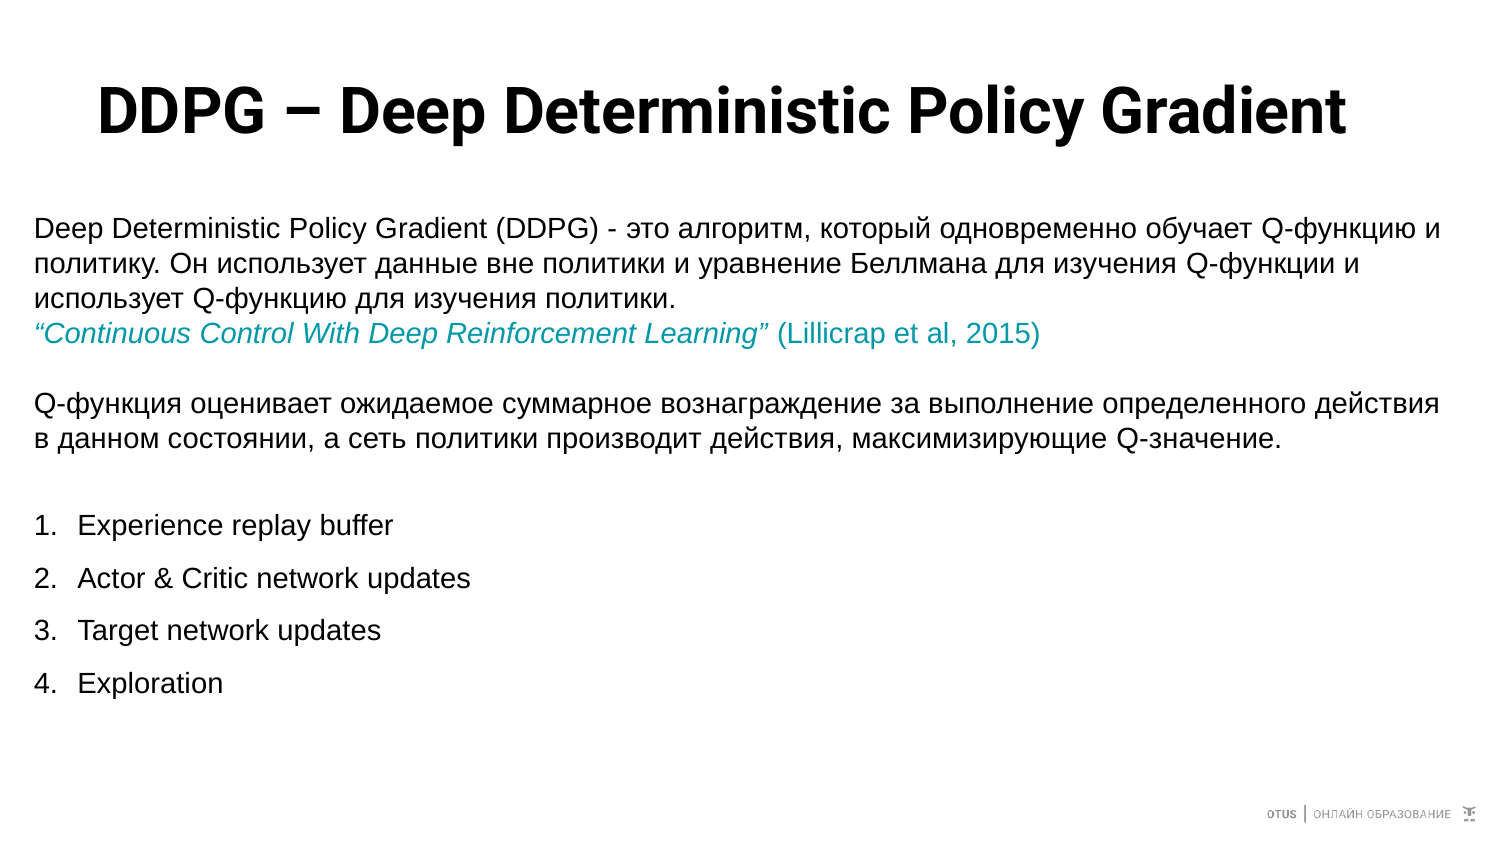

# DDPG – Deep Deterministic Policy Gradient
Deep Deterministic Policy Gradient (DDPG) - это алгоритм, который одновременно обучает Q-функцию и политику. Он использует данные вне политики и уравнение Беллмана для изучения Q-функции и использует Q-функцию для изучения политики.
“Continuous Control With Deep Reinforcement Learning” (Lillicrap et al, 2015)

Q-функция оценивает ожидаемое суммарное вознаграждение за выполнение определенного действия в данном состоянии, а сеть политики производит действия, максимизирующие Q-значение.

 Experience replay buffer
 Actor & Critic network updates
 Target network updates
 Exploration